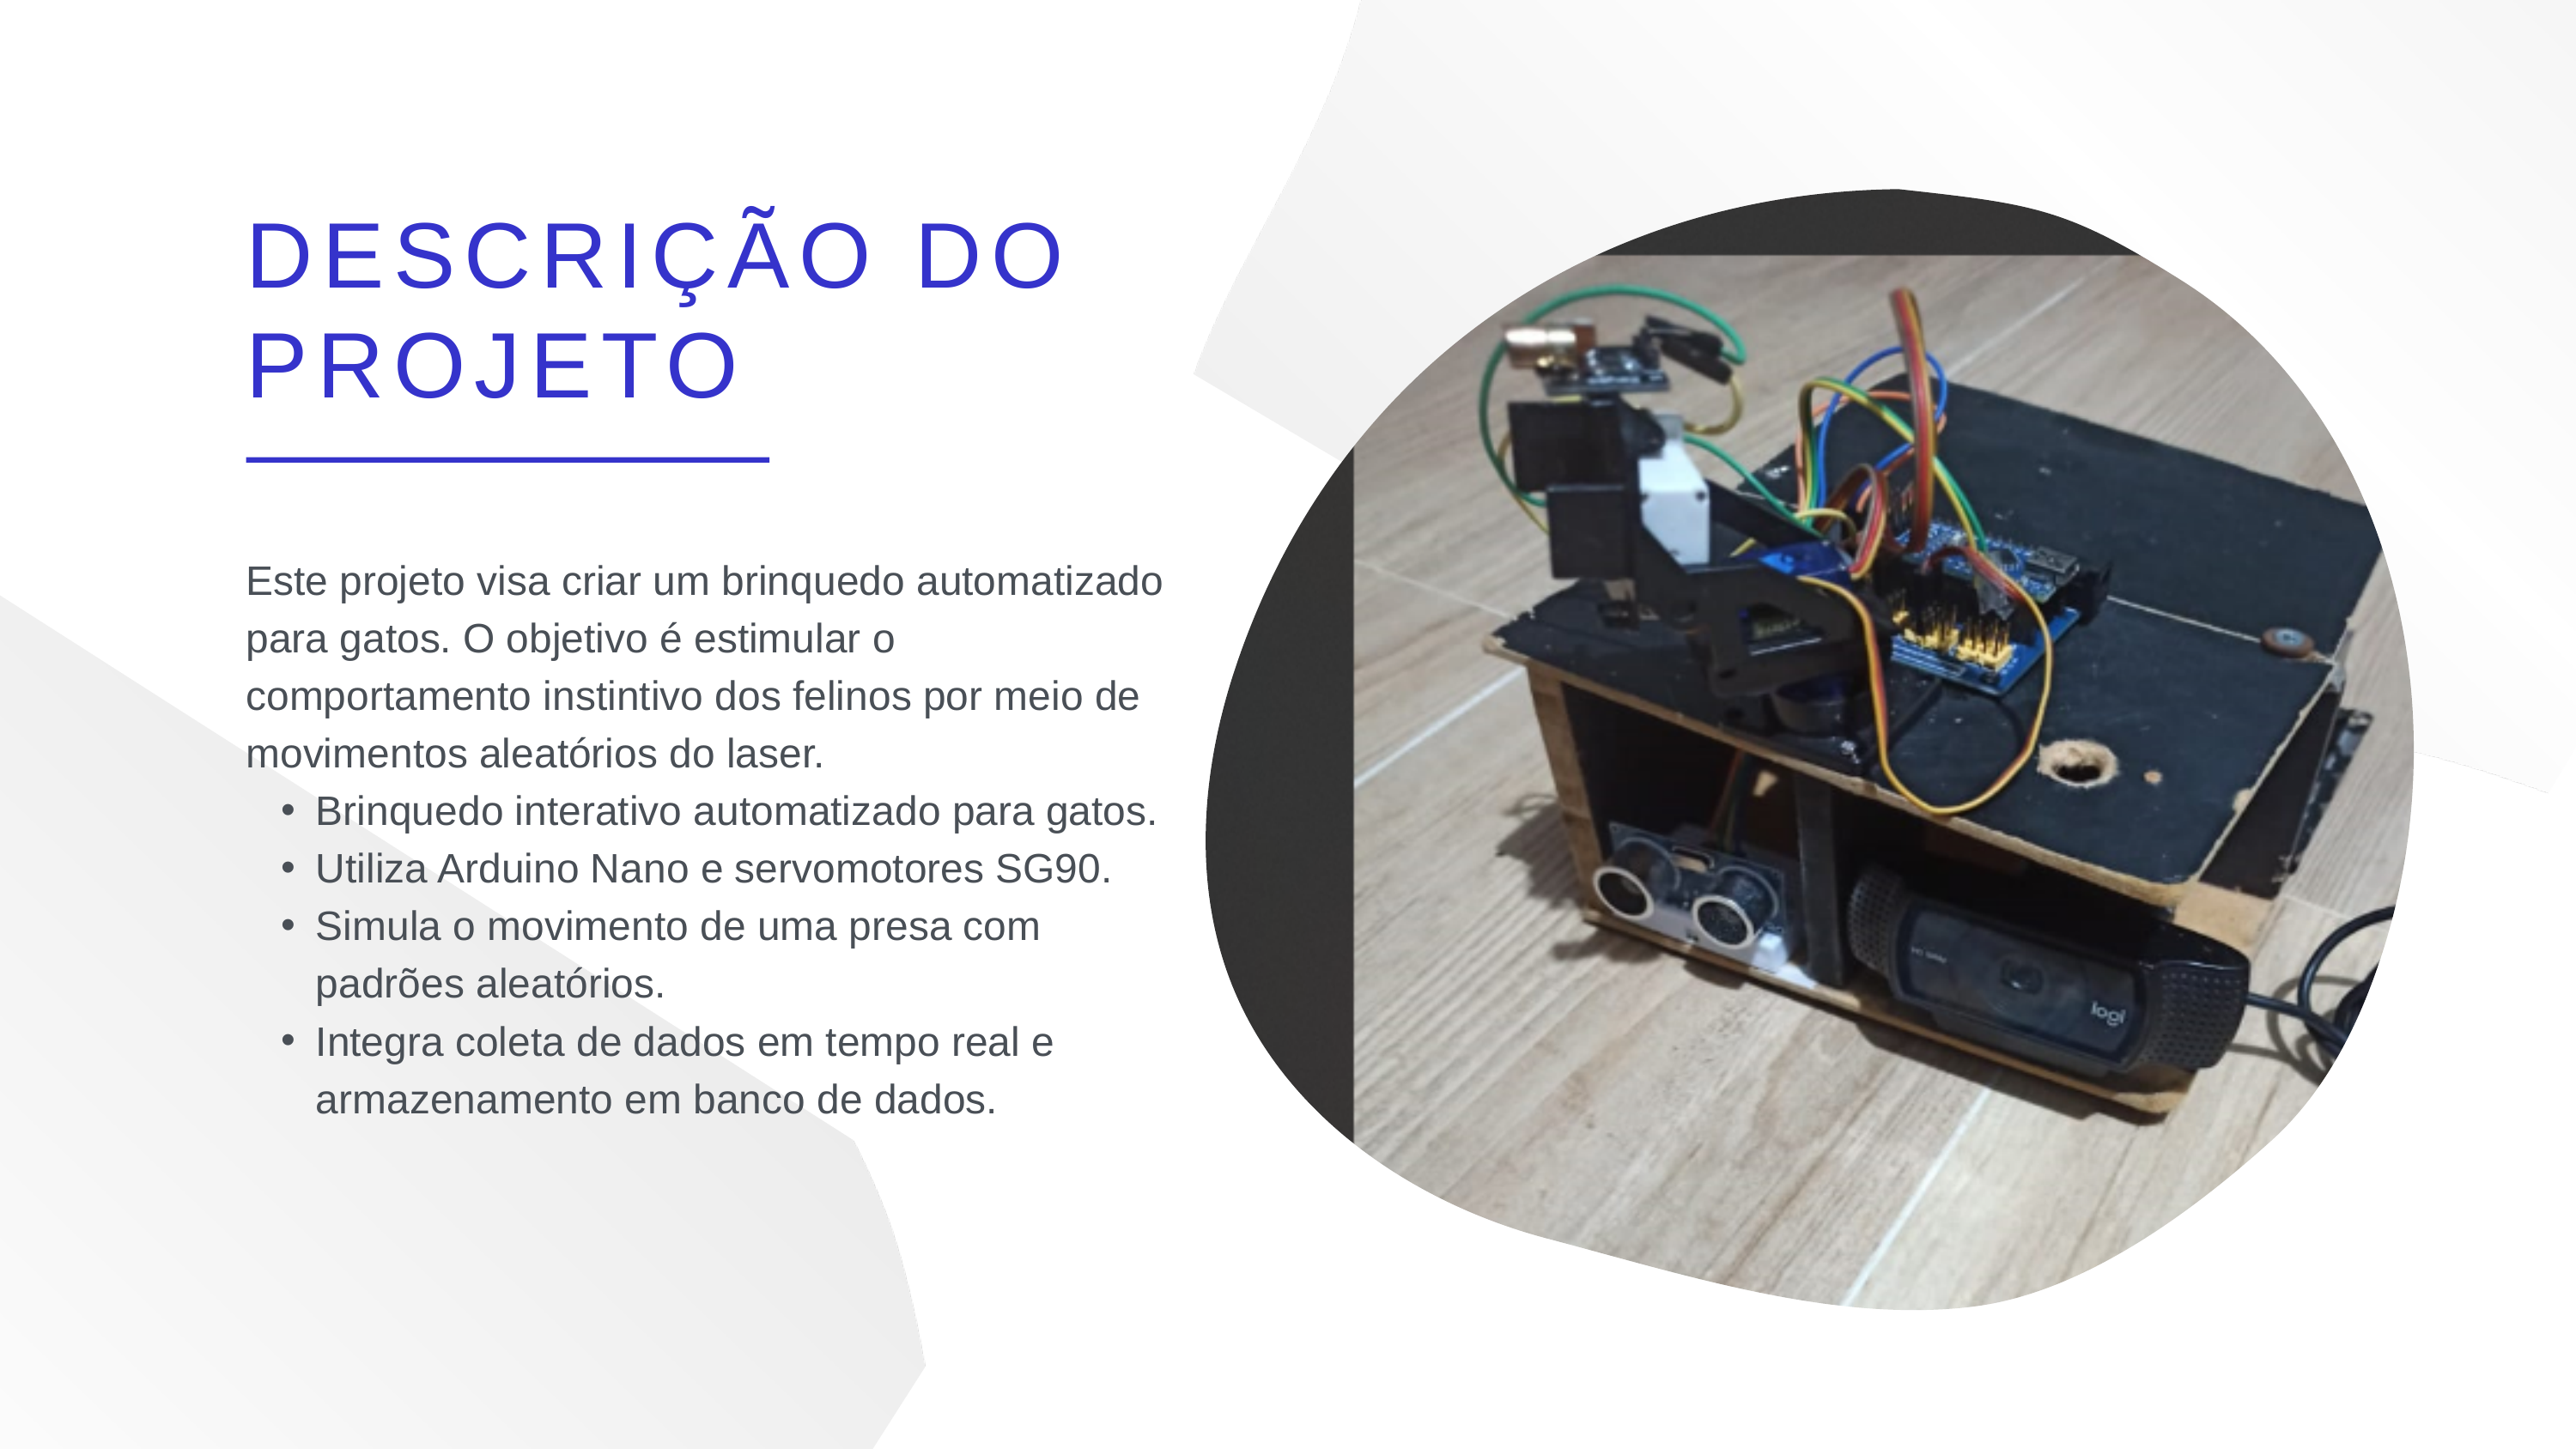

DESCRIÇÃO DO PROJETO

Este projeto visa criar um brinquedo automatizado para gatos. O objetivo é estimular o comportamento instintivo dos felinos por meio de movimentos aleatórios do laser. ​
Brinquedo interativo automatizado para gatos. ​
Utiliza Arduino Nano e servomotores SG90.
Simula o movimento de uma presa com padrões aleatórios. ​
Integra coleta de dados em tempo real e armazenamento em banco de dados.